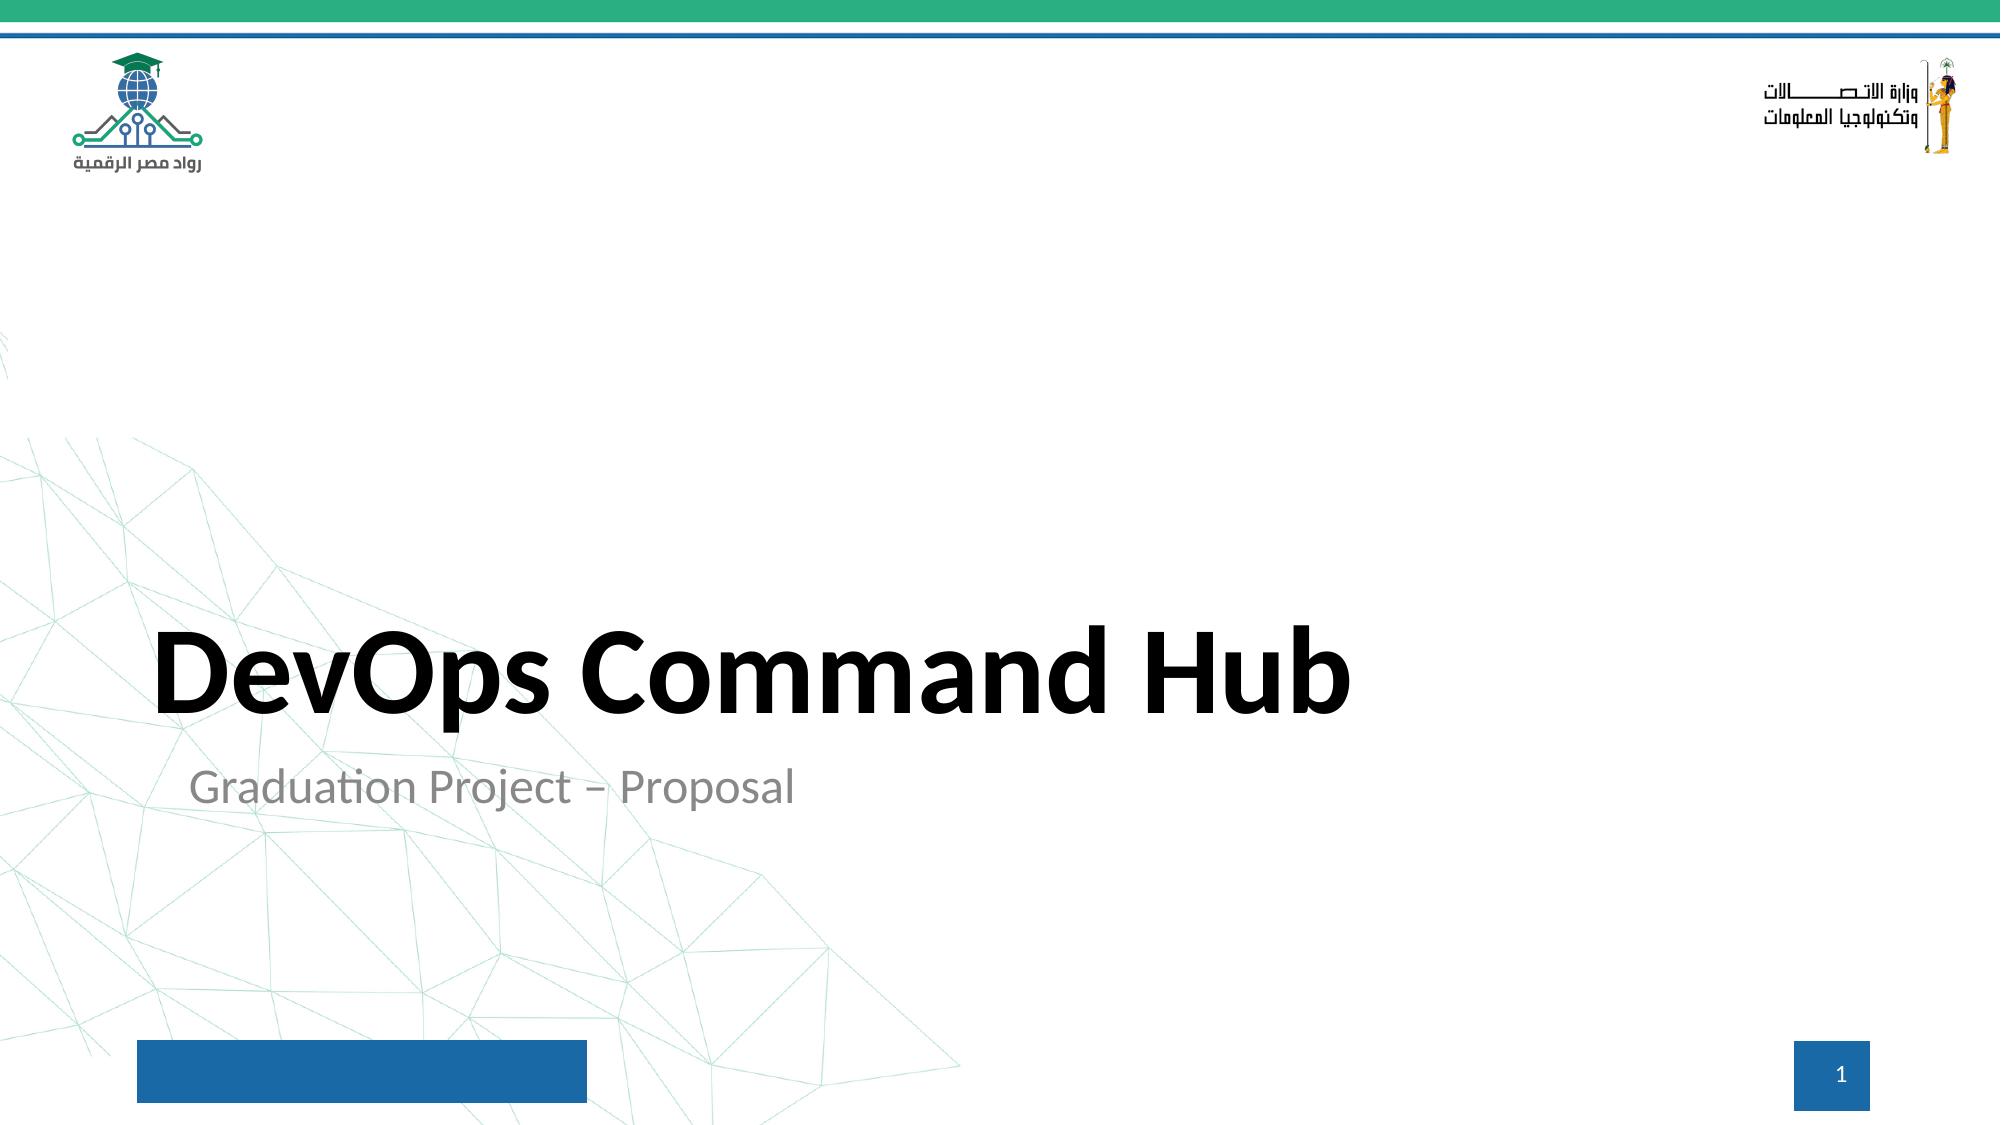

# DevOps Command Hub
Graduation Project – Proposal
1